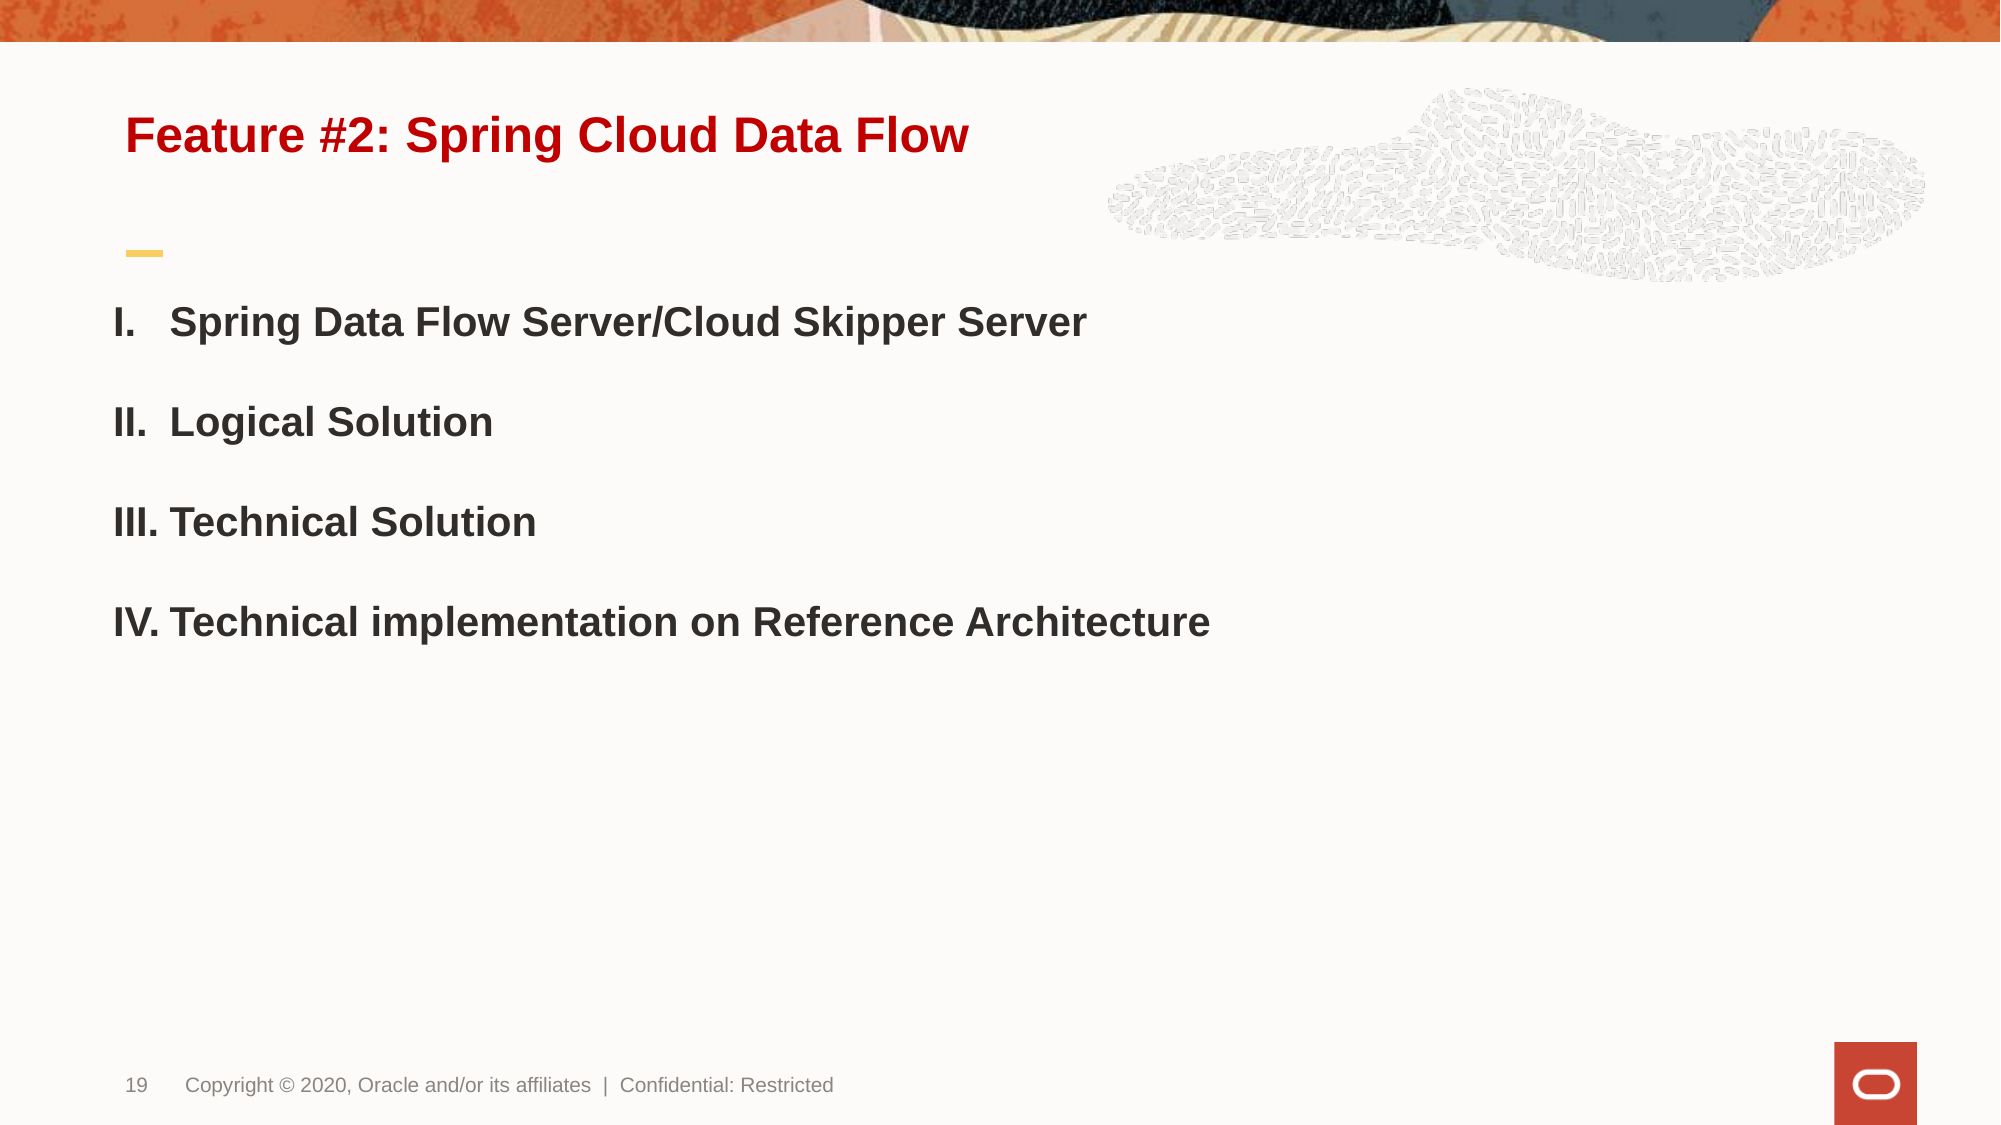

# Feature #2: Spring Cloud Data Flow
Spring Data Flow Server/Cloud Skipper Server

Logical Solution

Technical Solution

Technical implementation on Reference Architecture

19
Copyright © 2020, Oracle and/or its affiliates  |  Confidential: Restricted